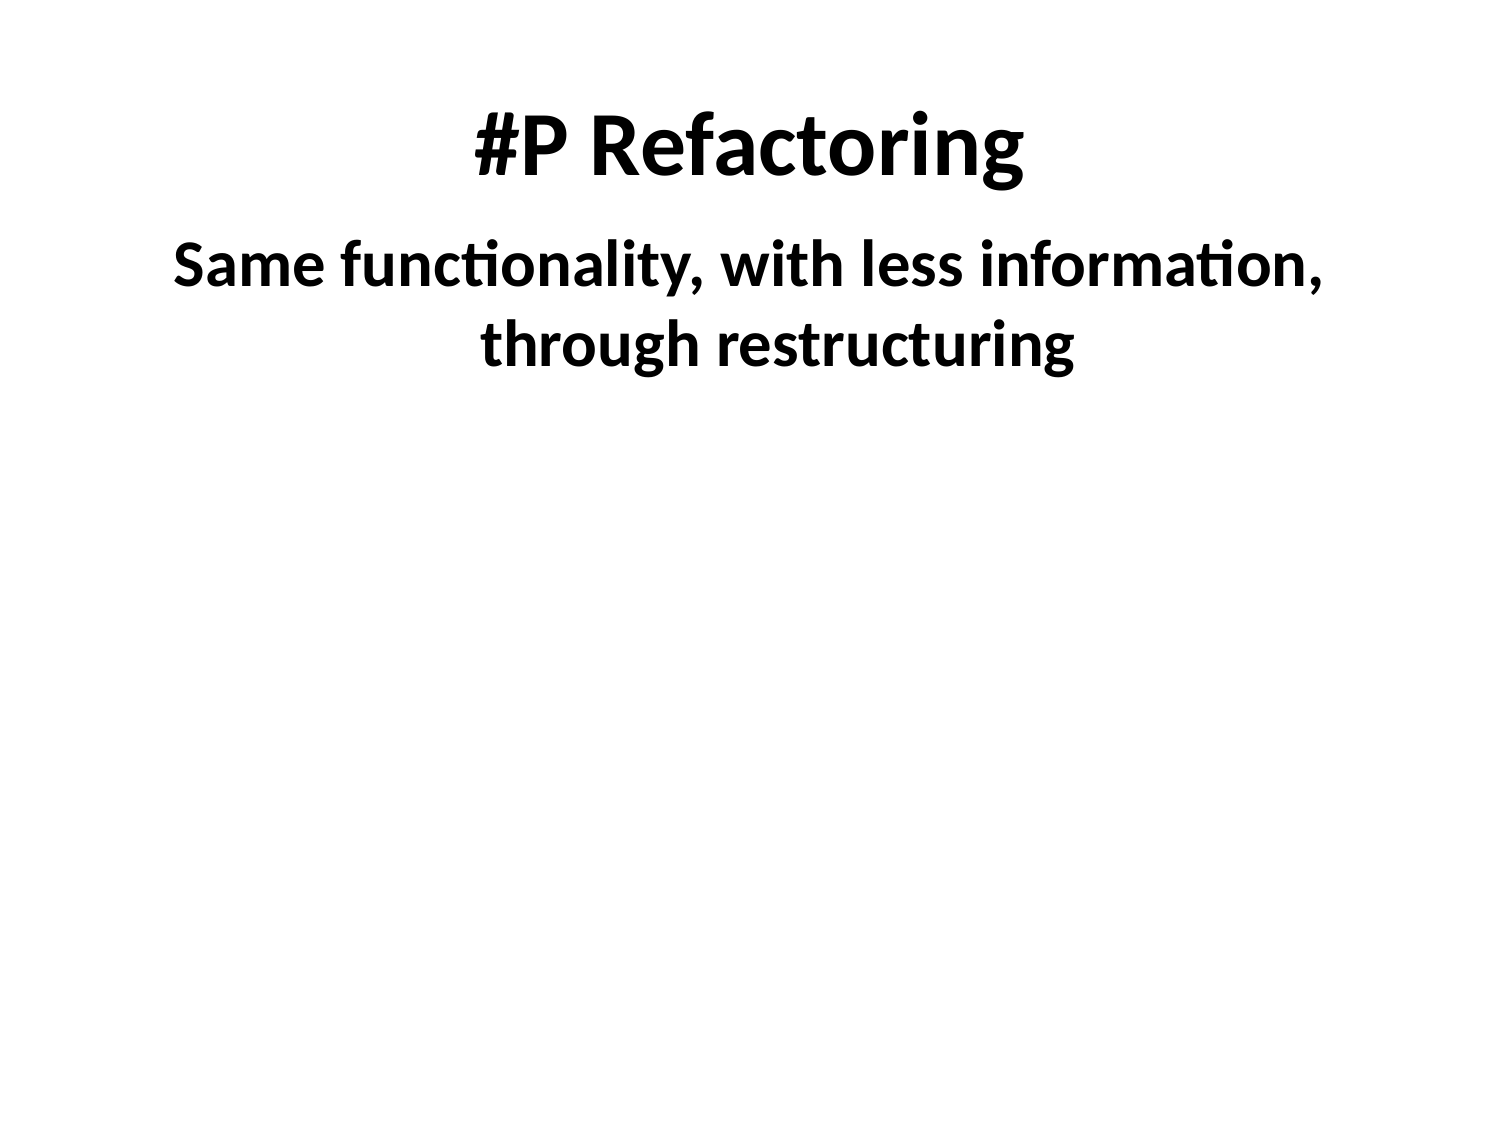

# #P Refactoring
Same functionality, with less information, through restructuring